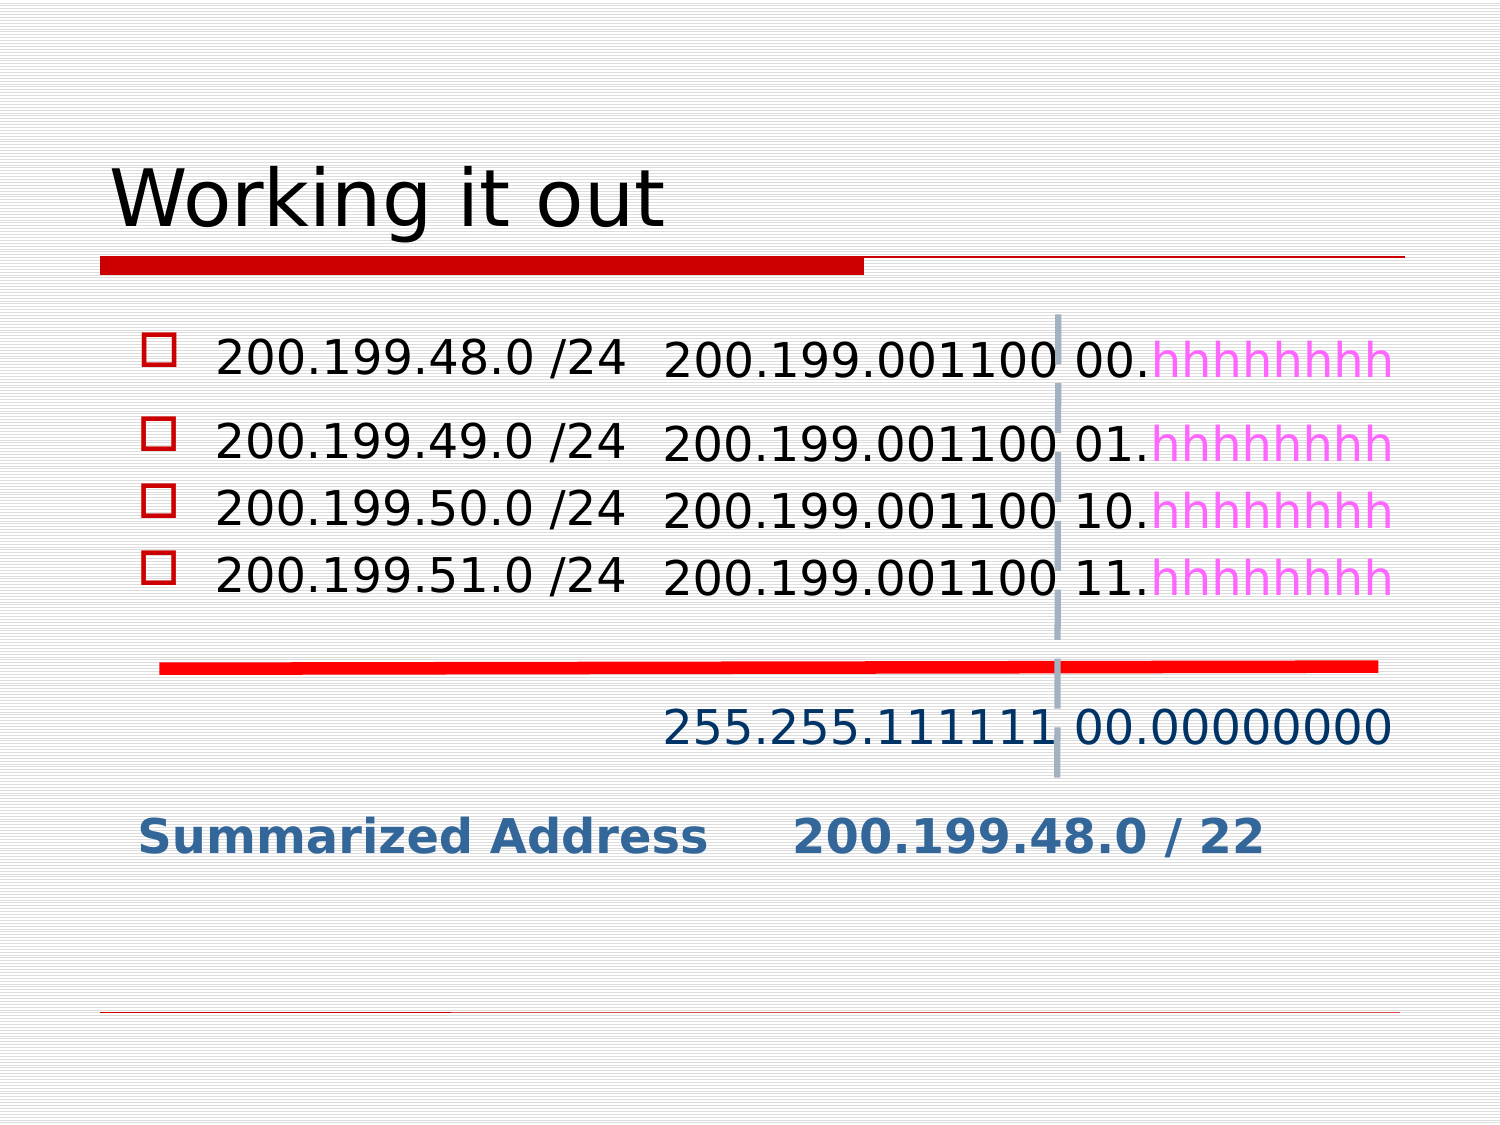

# Working it out

200.199.48.0 /24
200.199.001100 00.hhhhhhhh
200.199.49.0 /24
200.199.50.0 /24
200.199.51.0 /24
200.199.001100 01.hhhhhhhh
200.199.001100 10.hhhhhhhh
200.199.001100 11.hhhhhhhh

255.255.111111 00.00000000
Summarized Address     200.199.48.0 / 22